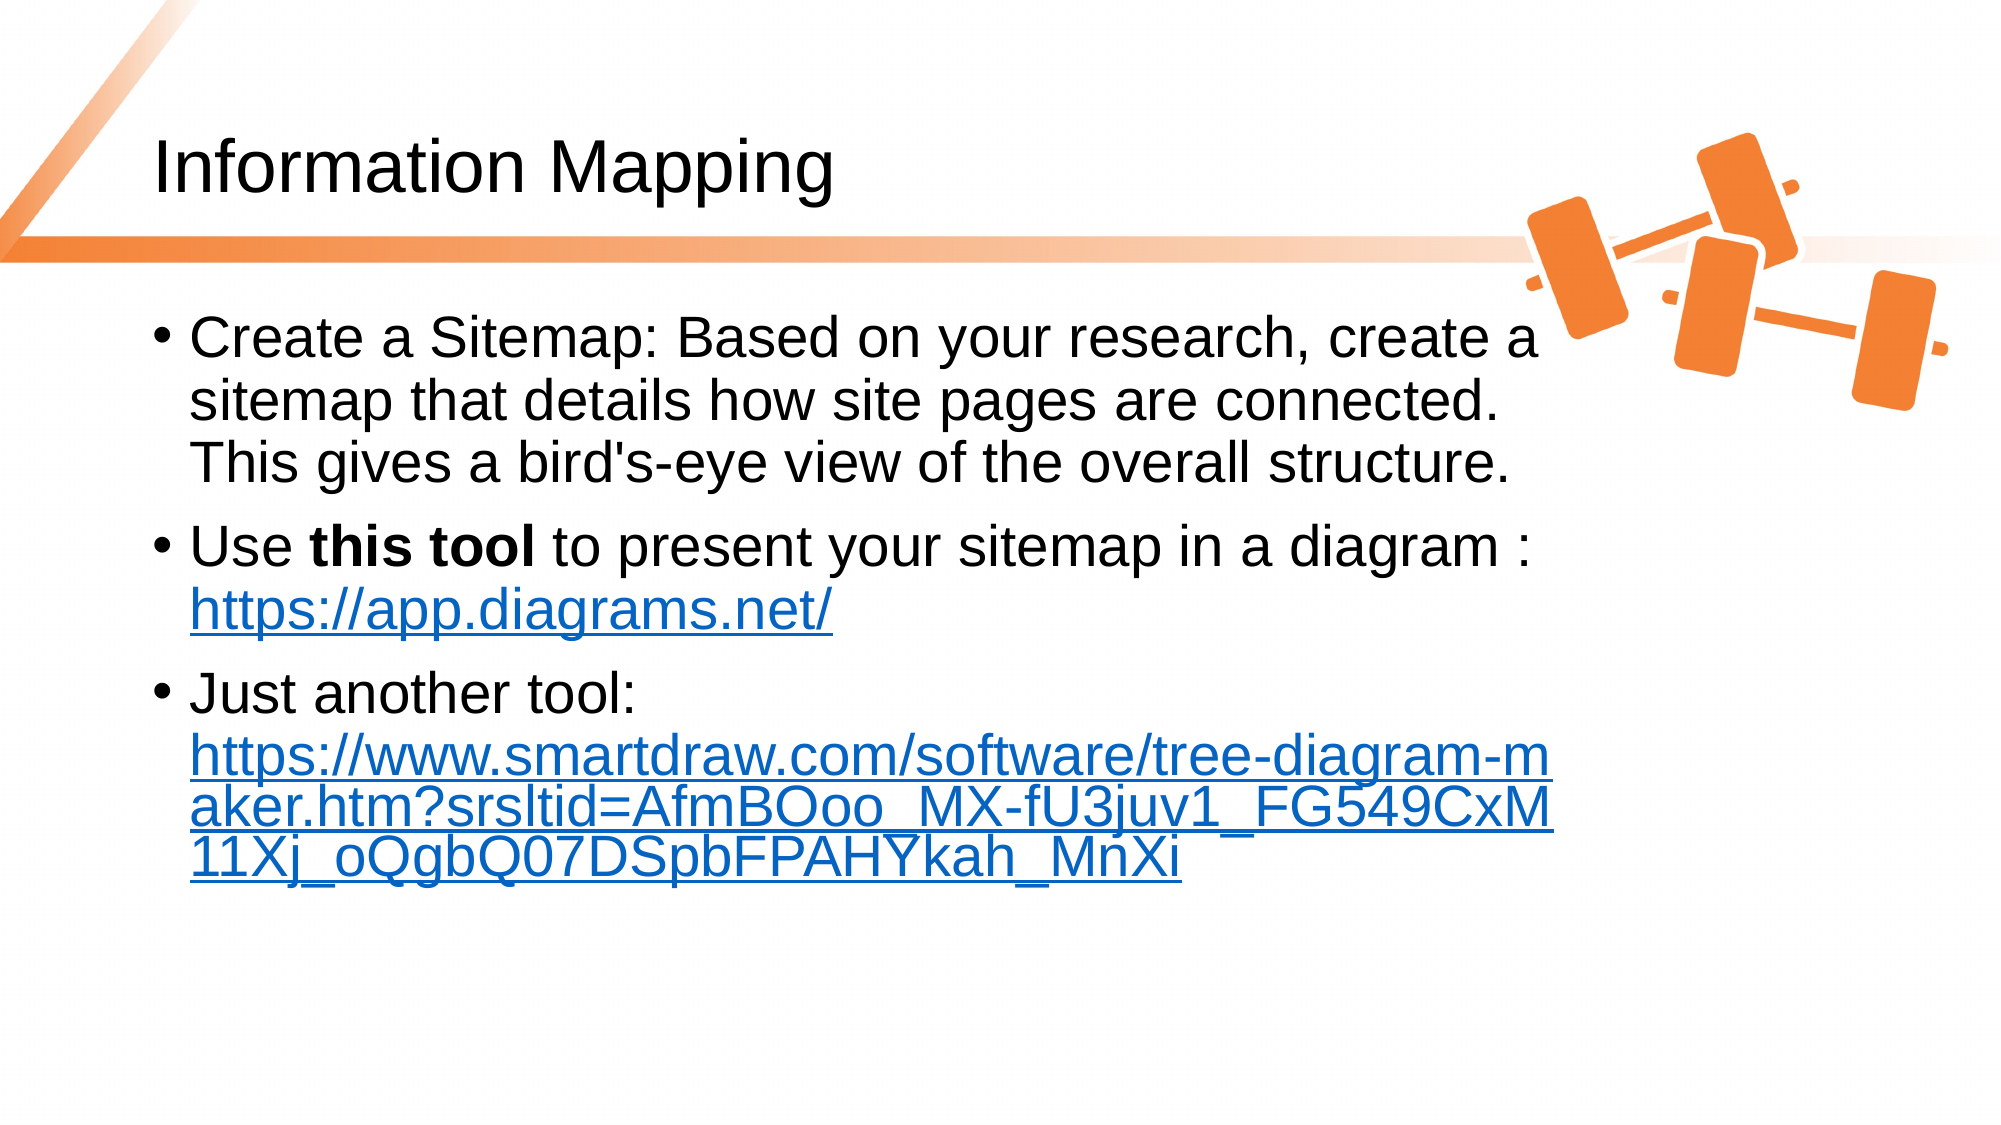

# Information Mapping
Create a Sitemap: Based on your research, create a sitemap that details how site pages are connected. This gives a bird's-eye view of the overall structure.
Use this tool to present your sitemap in a diagram : https://app.diagrams.net/
Just another tool: https://www.smartdraw.com/software/tree-diagram-maker.htm?srsltid=AfmBOoo_MX-fU3juv1_FG549CxM11Xj_oQgbQ07DSpbFPAHYkah_MnXi